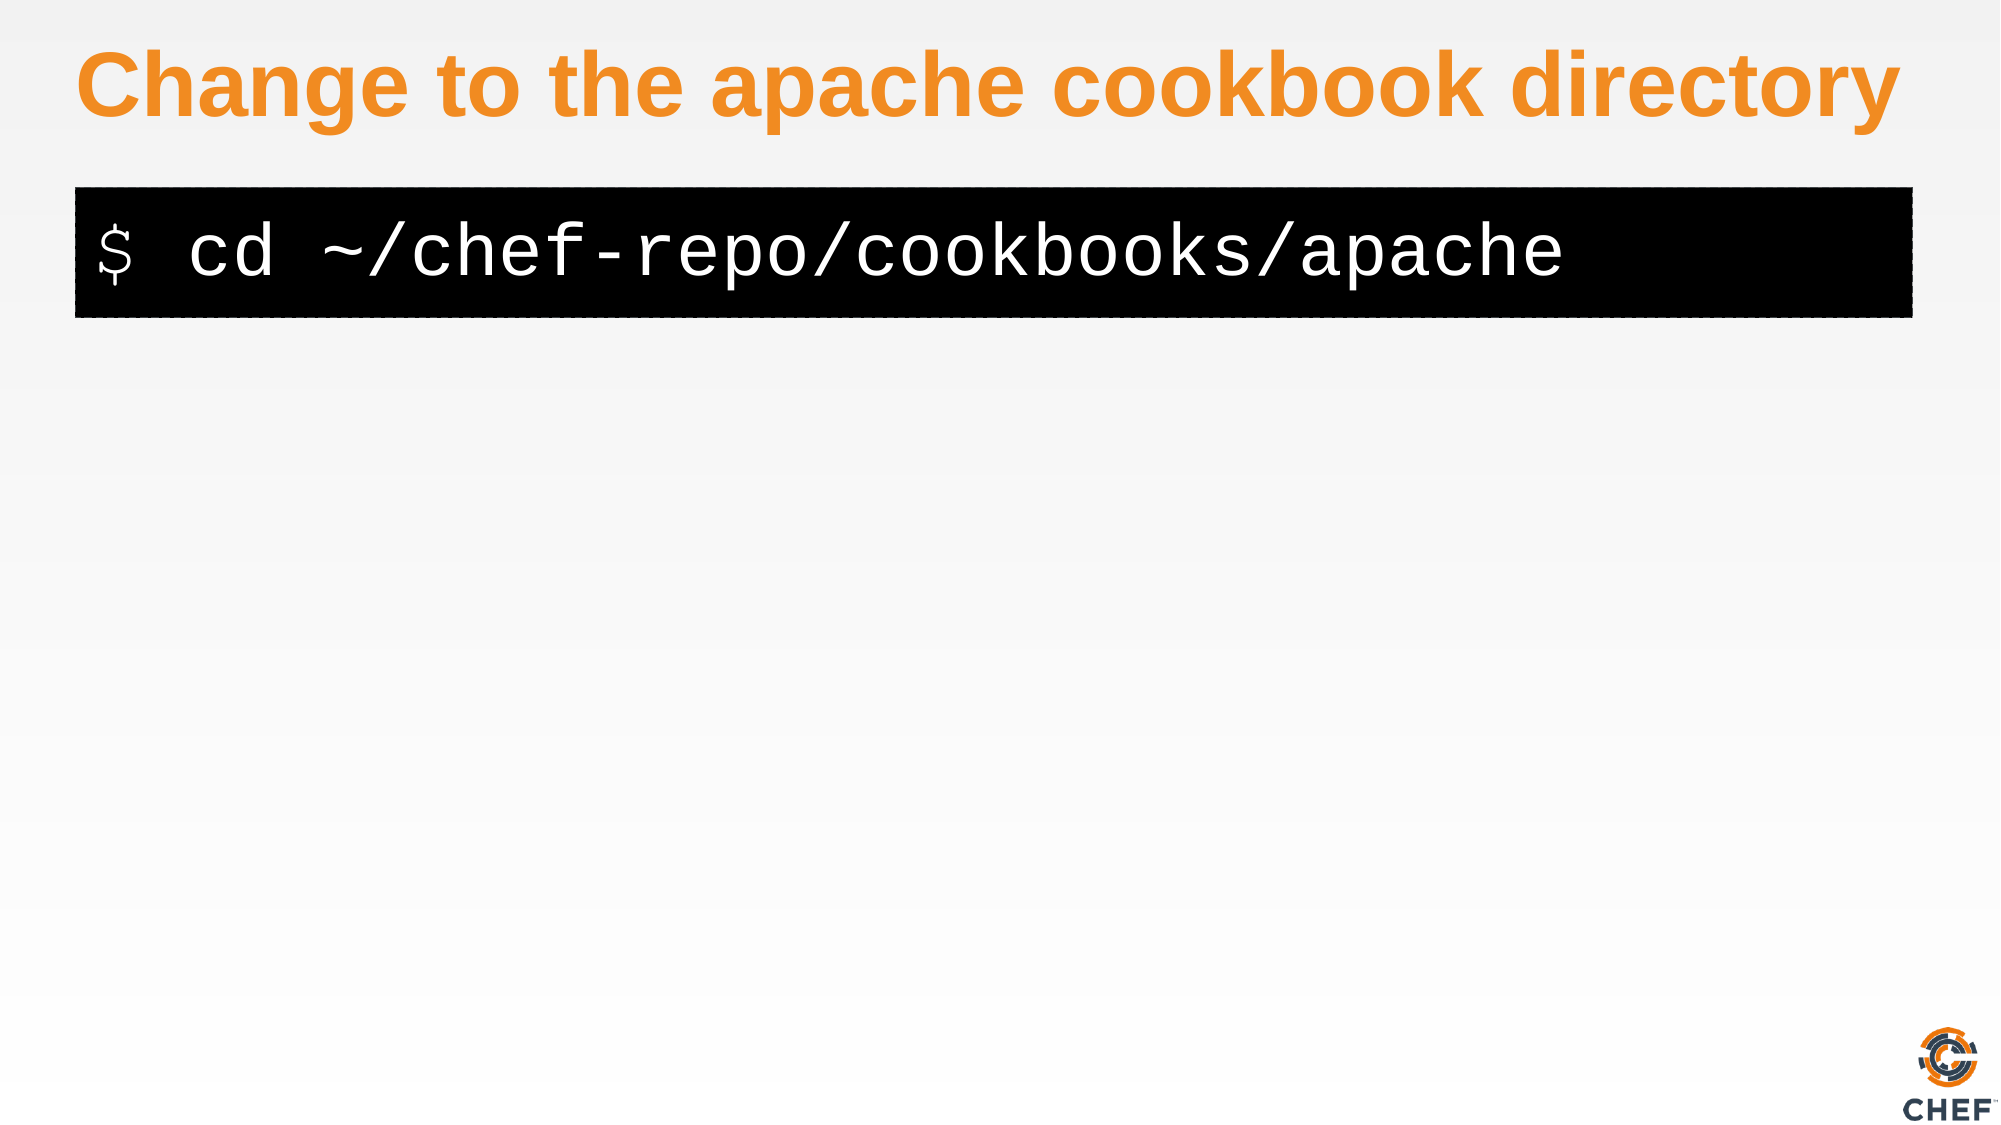

# Change to the apache cookbook directory
cd ~/chef-repo/cookbooks/apache